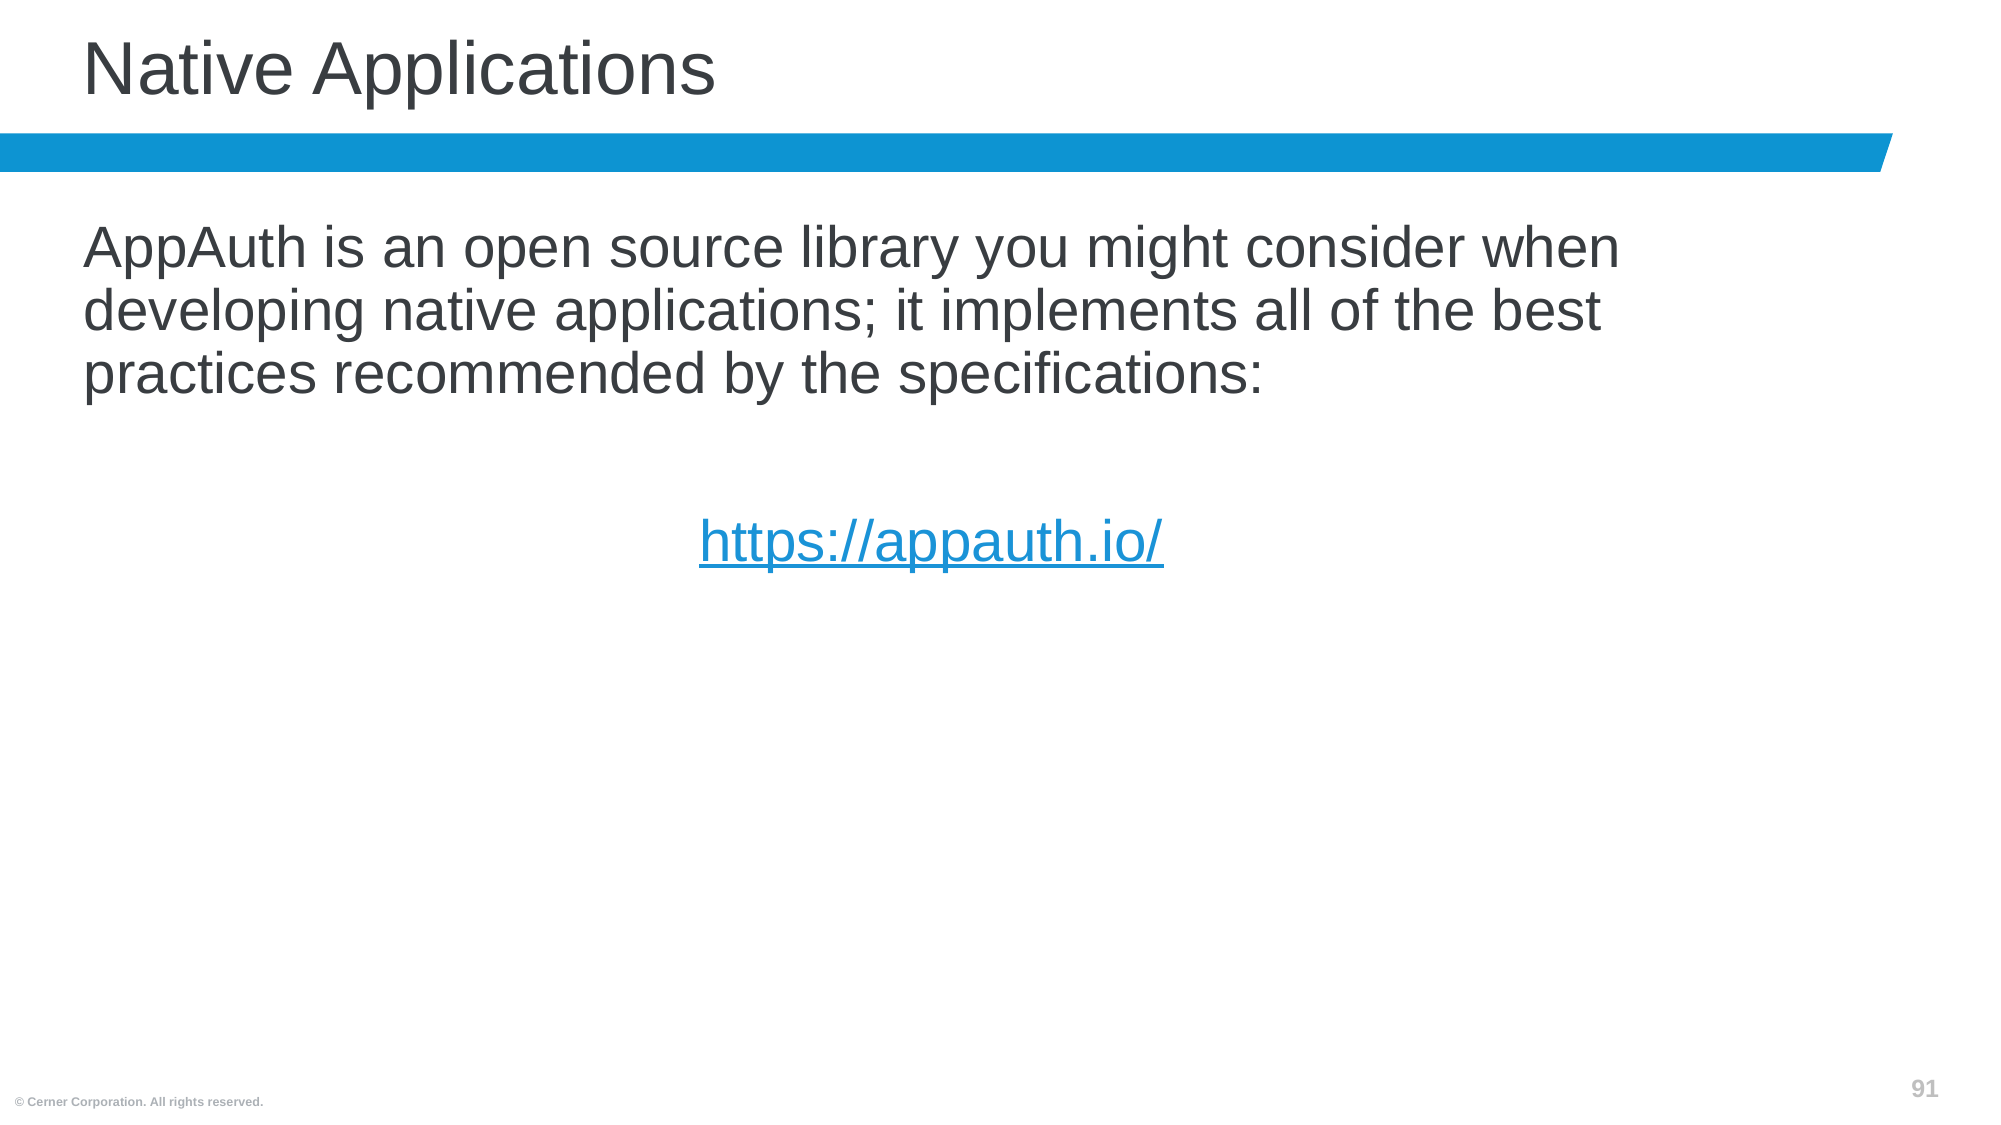

# Native Applications
AppAuth is an open source library you might consider when developing native applications; it implements all of the best practices recommended by the specifications:

https://appauth.io/